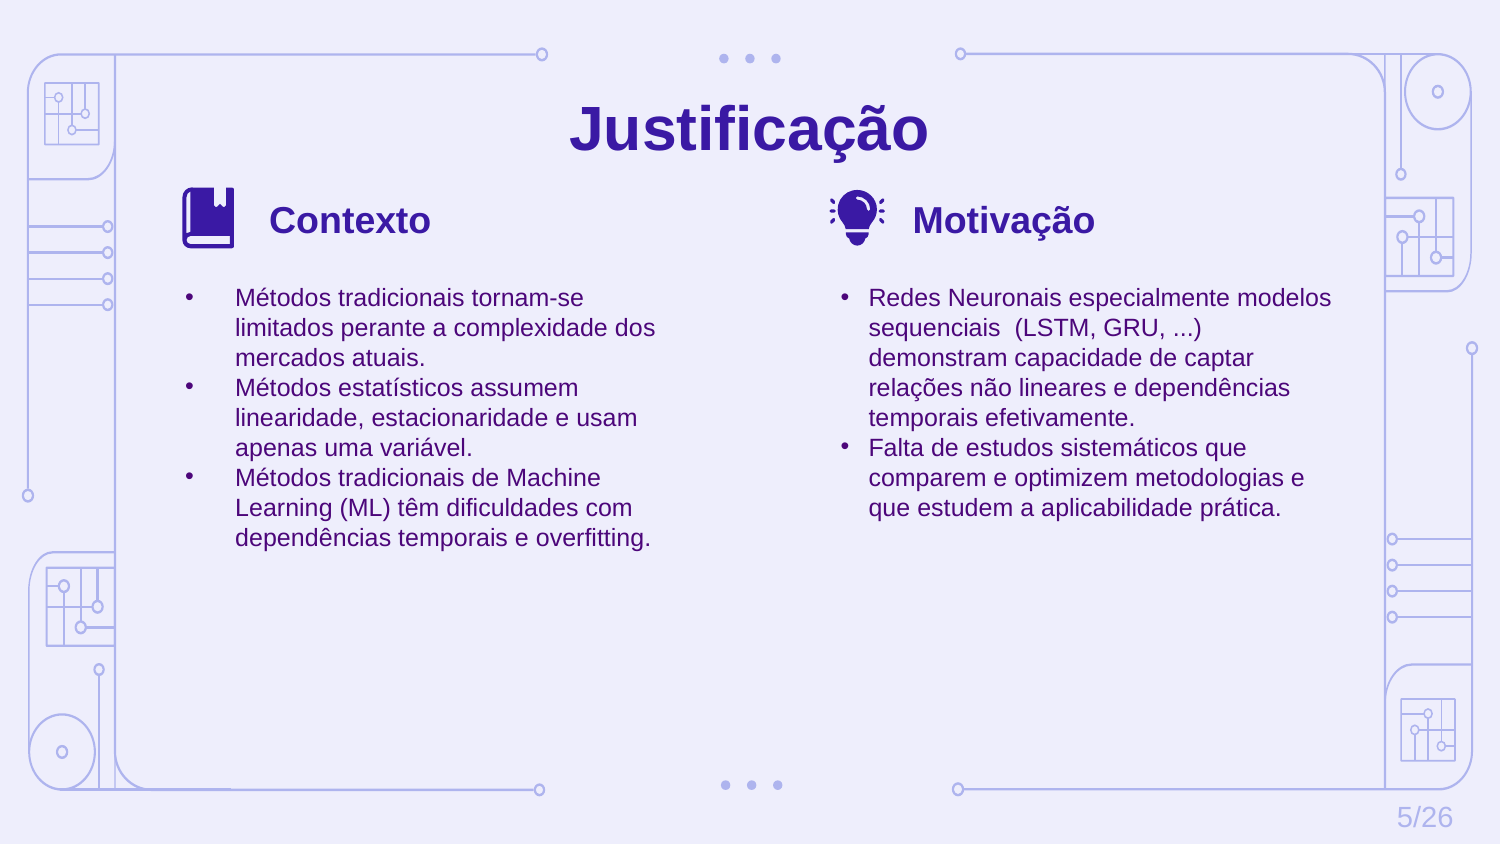

# Justificação
        Contexto
       Motivação

Métodos tradicionais tornam-se limitados perante a complexidade dos mercados atuais.
Métodos estatísticos assumem linearidade, estacionaridade e usam apenas uma variável.
Métodos tradicionais de Machine Learning (ML) têm dificuldades com dependências temporais e overfitting.
Redes Neuronais especialmente modelos sequenciais  (LSTM, GRU, ...) demonstram capacidade de captar relações não lineares e dependências temporais efetivamente.
Falta de estudos sistemáticos que comparem e optimizem metodologias e que estudem a aplicabilidade prática.
5/26